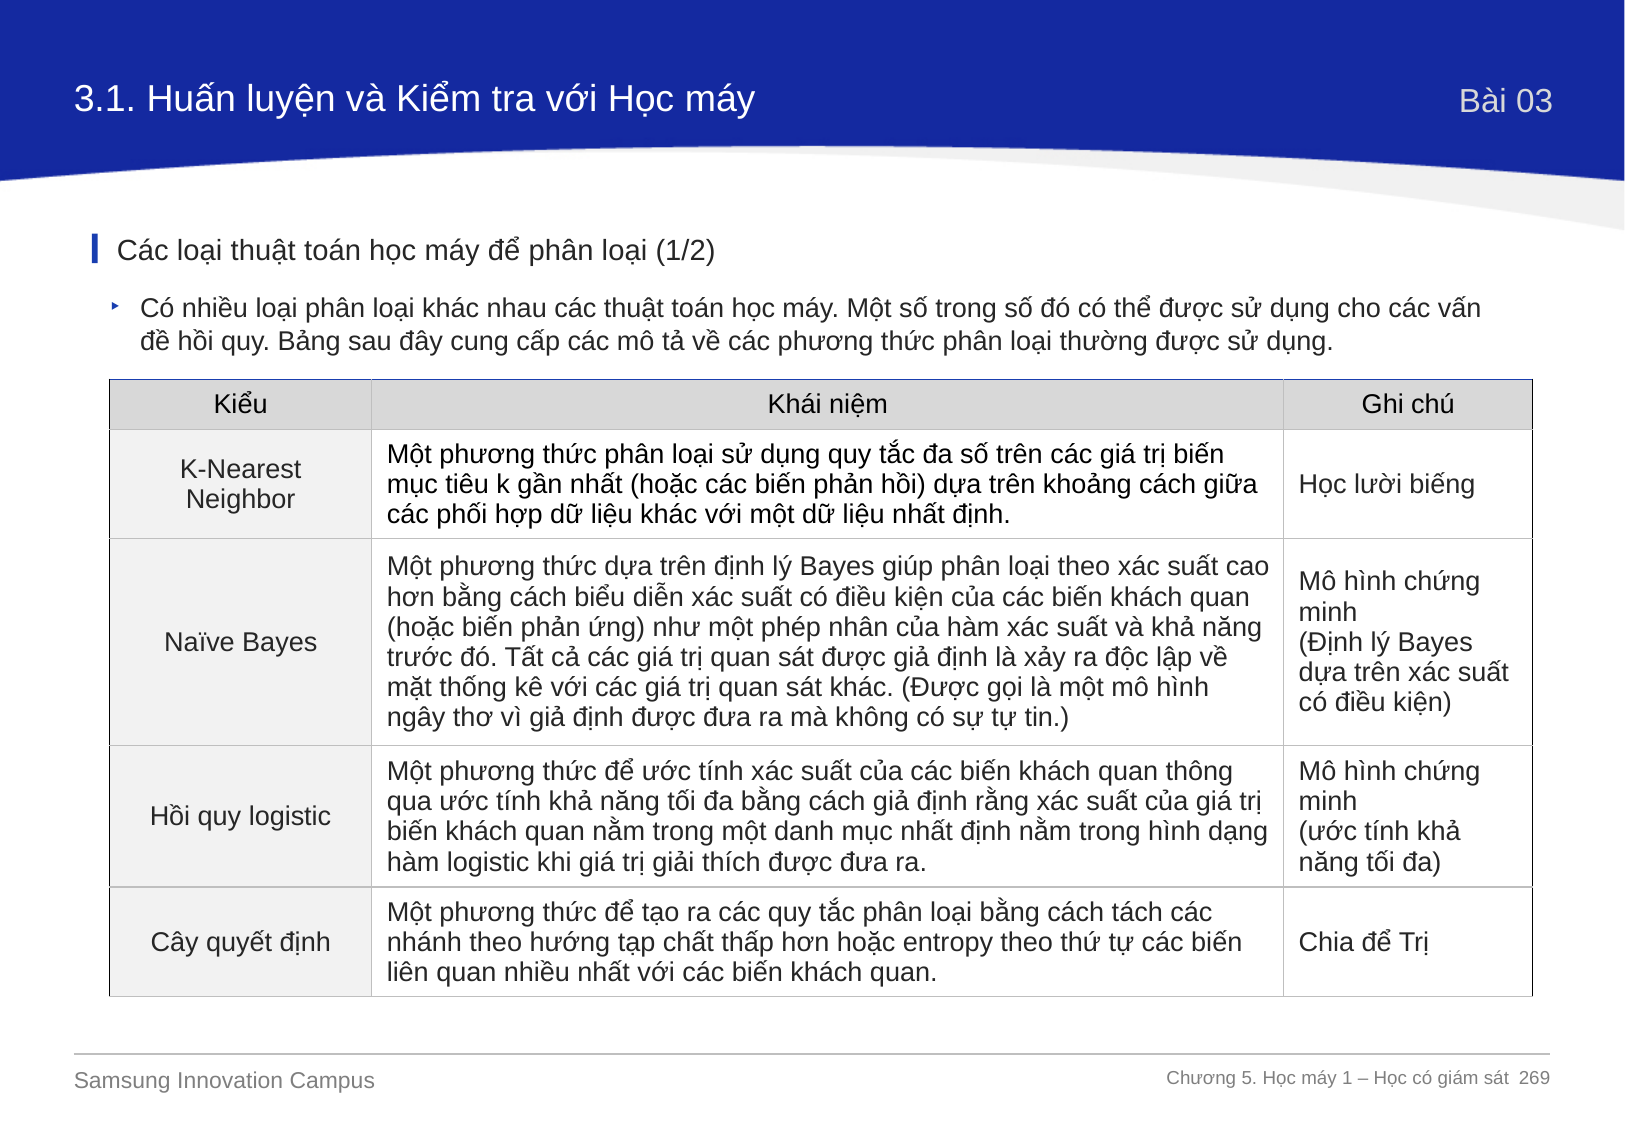

3.1. Huấn luyện và Kiểm tra với Học máy
Bài 03
Các loại thuật toán học máy để phân loại (1/2)

Có nhiều loại phân loại khác nhau các thuật toán học máy. Một số trong số đó có thể được sử dụng cho các vấn đề hồi quy. Bảng sau đây cung cấp các mô tả về các phương thức phân loại thường được sử dụng.
| Kiểu | Khái niệm | Ghi chú |
| --- | --- | --- |
| K-Nearest Neighbor | Một phương thức phân loại sử dụng quy tắc đa số trên các giá trị biến mục tiêu k gần nhất (hoặc các biến phản hồi) dựa trên khoảng cách giữa các phối hợp dữ liệu khác với một dữ liệu nhất định. | Học lười biếng |
| Naïve Bayes | Một phương thức dựa trên định lý Bayes giúp phân loại theo xác suất cao hơn bằng cách biểu diễn xác suất có điều kiện của các biến khách quan (hoặc biến phản ứng) như một phép nhân của hàm xác suất và khả năng trước đó. Tất cả các giá trị quan sát được giả định là xảy ra độc lập về mặt thống kê với các giá trị quan sát khác. (Được gọi là một mô hình ngây thơ vì giả định được đưa ra mà không có sự tự tin.) | Mô hình chứng minh (Định lý Bayes dựa trên xác suất có điều kiện) |
| Hồi quy logistic | Một phương thức để ước tính xác suất của các biến khách quan thông qua ước tính khả năng tối đa bằng cách giả định rằng xác suất của giá trị biến khách quan nằm trong một danh mục nhất định nằm trong hình dạng hàm logistic khi giá trị giải thích được đưa ra. | Mô hình chứng minh (ước tính khả năng tối đa) |
| Cây quyết định | Một phương thức để tạo ra các quy tắc phân loại bằng cách tách các nhánh theo hướng tạp chất thấp hơn hoặc entropy theo thứ tự các biến liên quan nhiều nhất với các biến khách quan. | Chia để Trị |